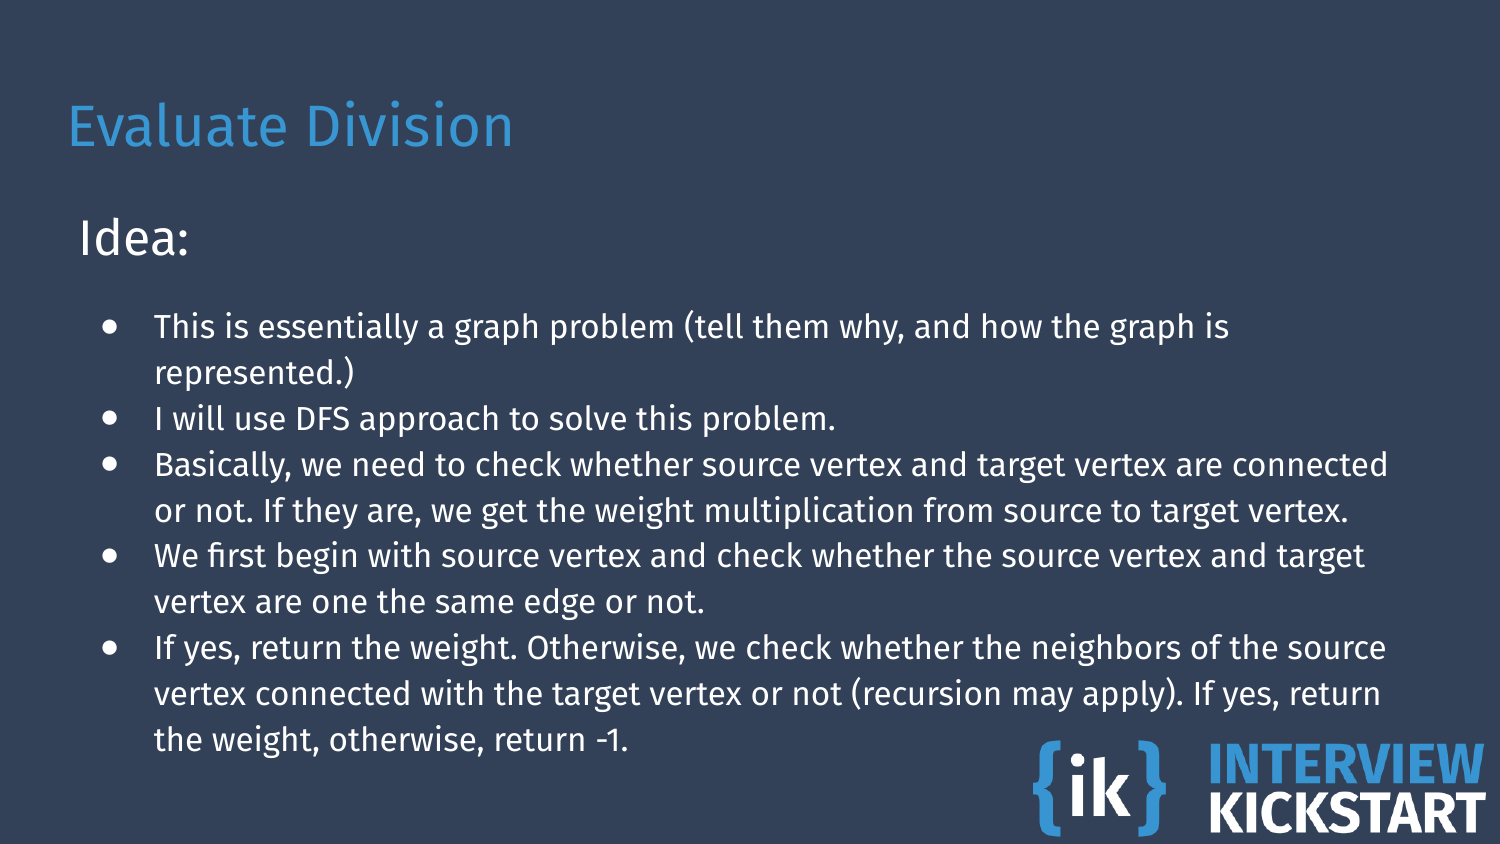

# Evaluate Division
Idea:
This is essentially a graph problem (tell them why, and how the graph is represented.)
I will use DFS approach to solve this problem.
Basically, we need to check whether source vertex and target vertex are connected or not. If they are, we get the weight multiplication from source to target vertex.
We first begin with source vertex and check whether the source vertex and target vertex are one the same edge or not.
If yes, return the weight. Otherwise, we check whether the neighbors of the source vertex connected with the target vertex or not (recursion may apply). If yes, return the weight, otherwise, return -1.